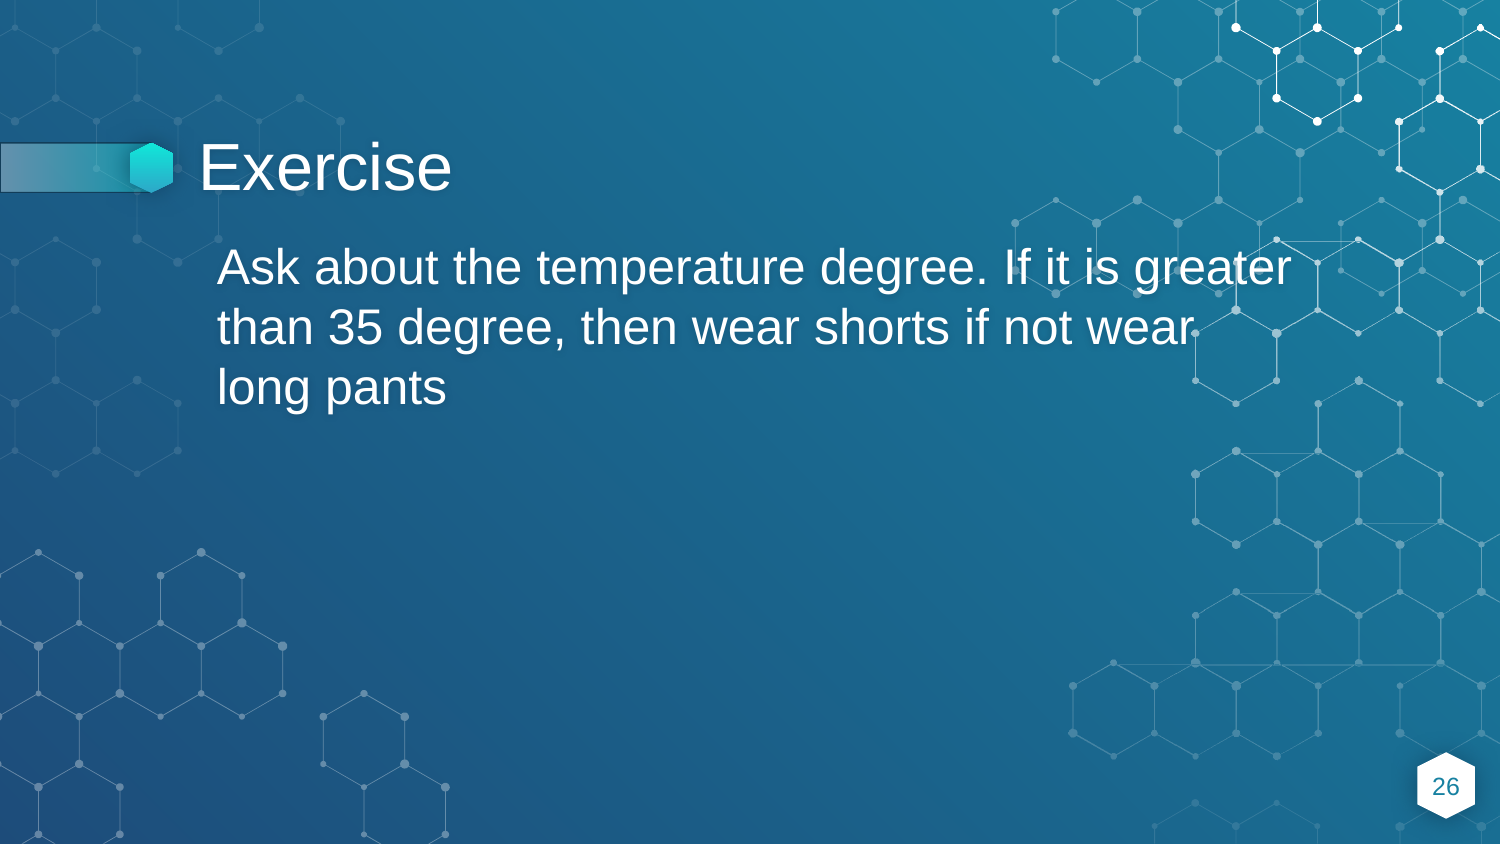

# Exercise
Ask about the temperature degree. If it is greater than 35 degree, then wear shorts if not wear long pants
26